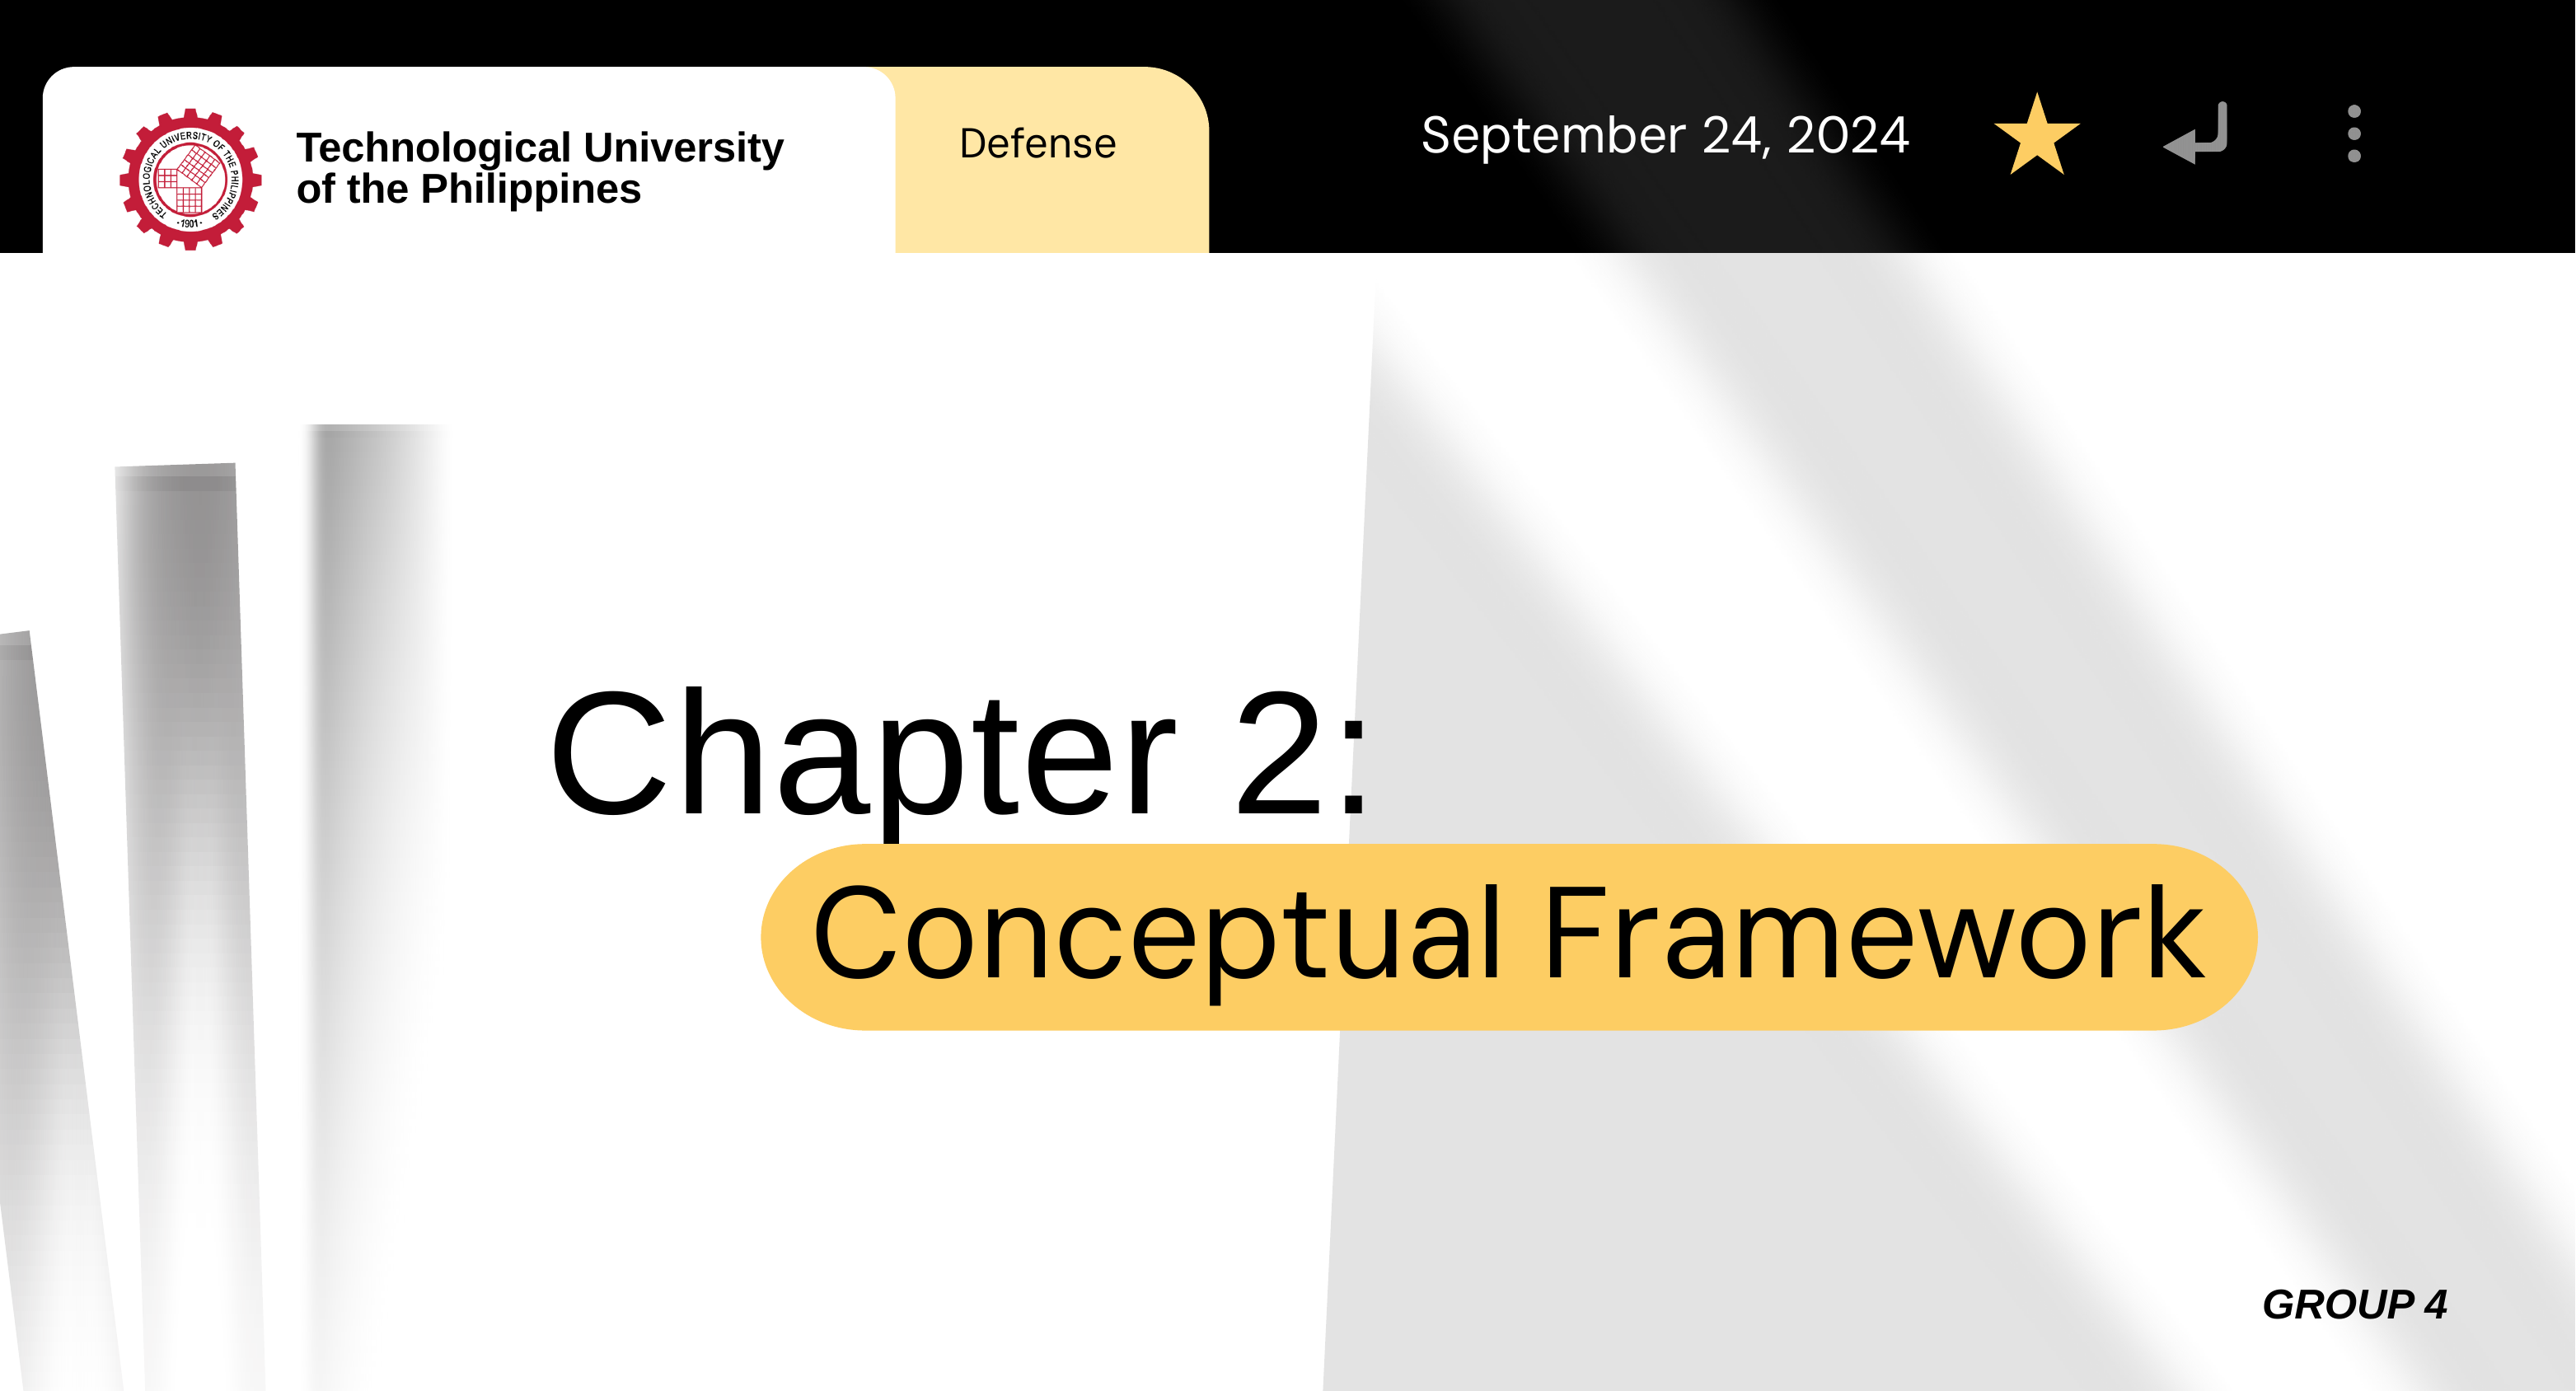

September 24, 2024

Defense
Technological University of the Philippines

Chapter 2:

Conceptual Framework

GROUP 4